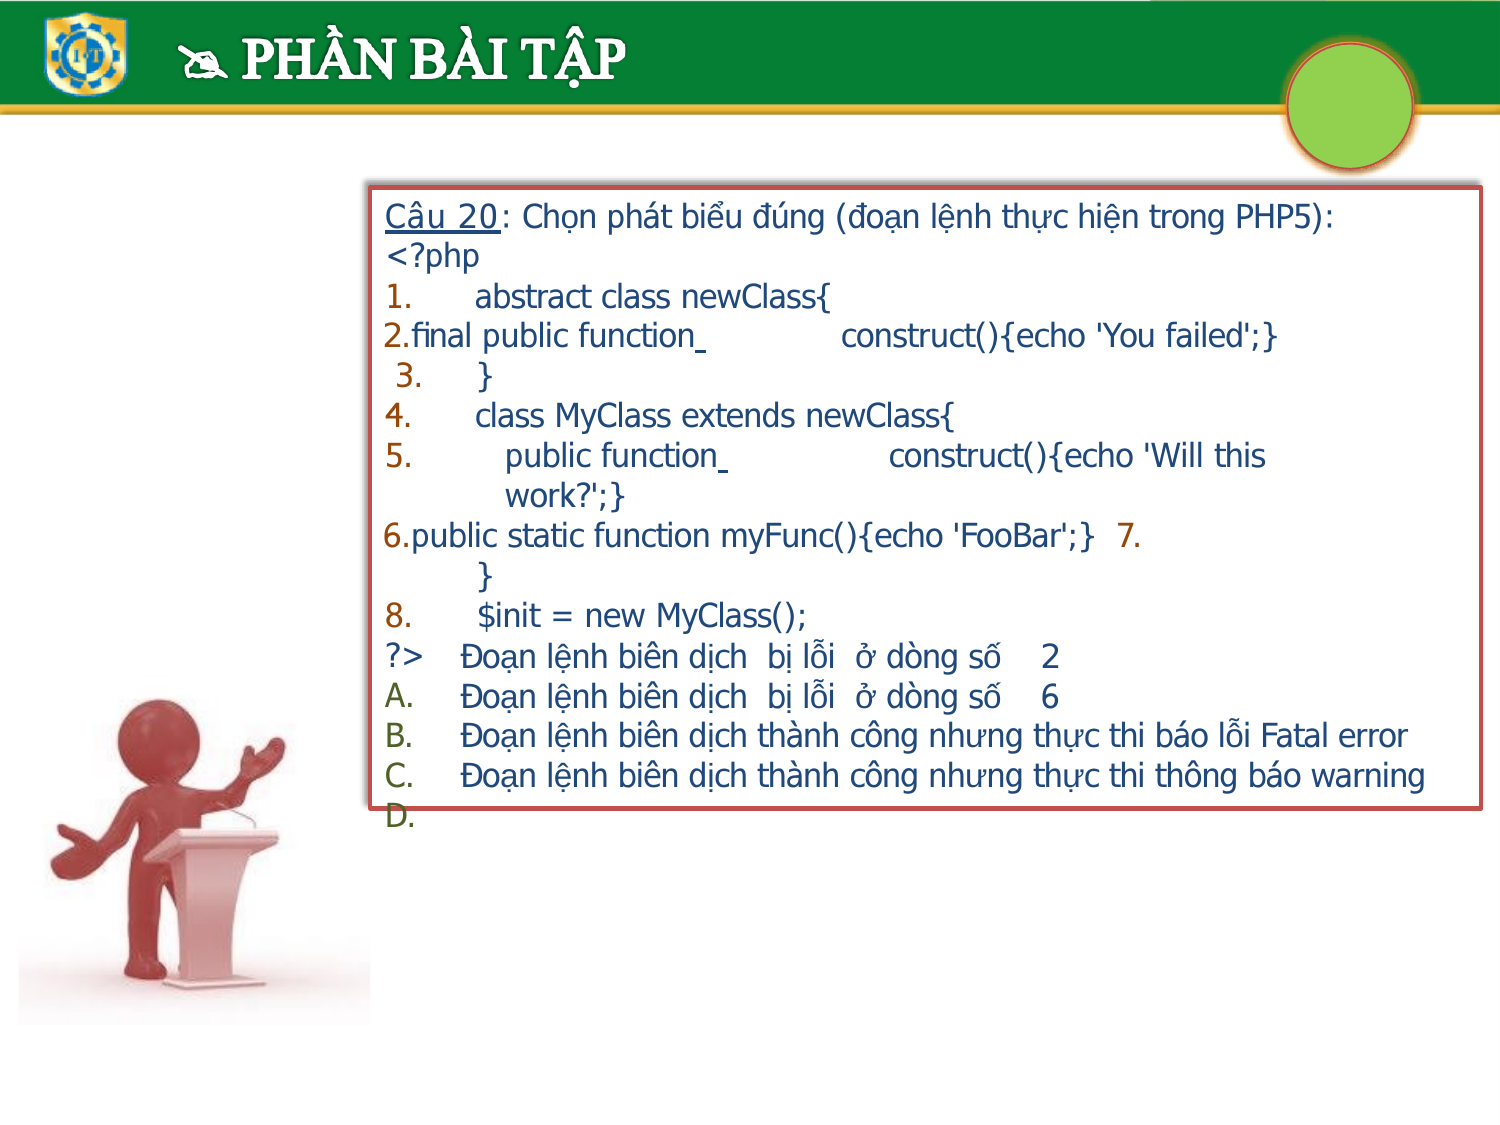

Câu 20: Chọn phát biểu đúng (đoạn lệnh thực hiện trong PHP5):
<?php
abstract class newClass{
final public function 	construct(){echo 'You failed';}  3.	}
class MyClass extends newClass{
public function 	construct(){echo 'Will this work?';}
public static function myFunc(){echo 'FooBar';}  7.	}
8.	$init = new MyClass();
?>
A.
B.
C.
D.
Đoạn lệnh biên dịch  bị lỗi  ở dòng số    2
Đoạn lệnh biên dịch  bị lỗi  ở dòng số    6
Đoạn lệnh biên dịch thành công nhưng thực thi báo lỗi Fatal error  Đoạn lệnh biên dịch thành công nhưng thực thi thông báo warning